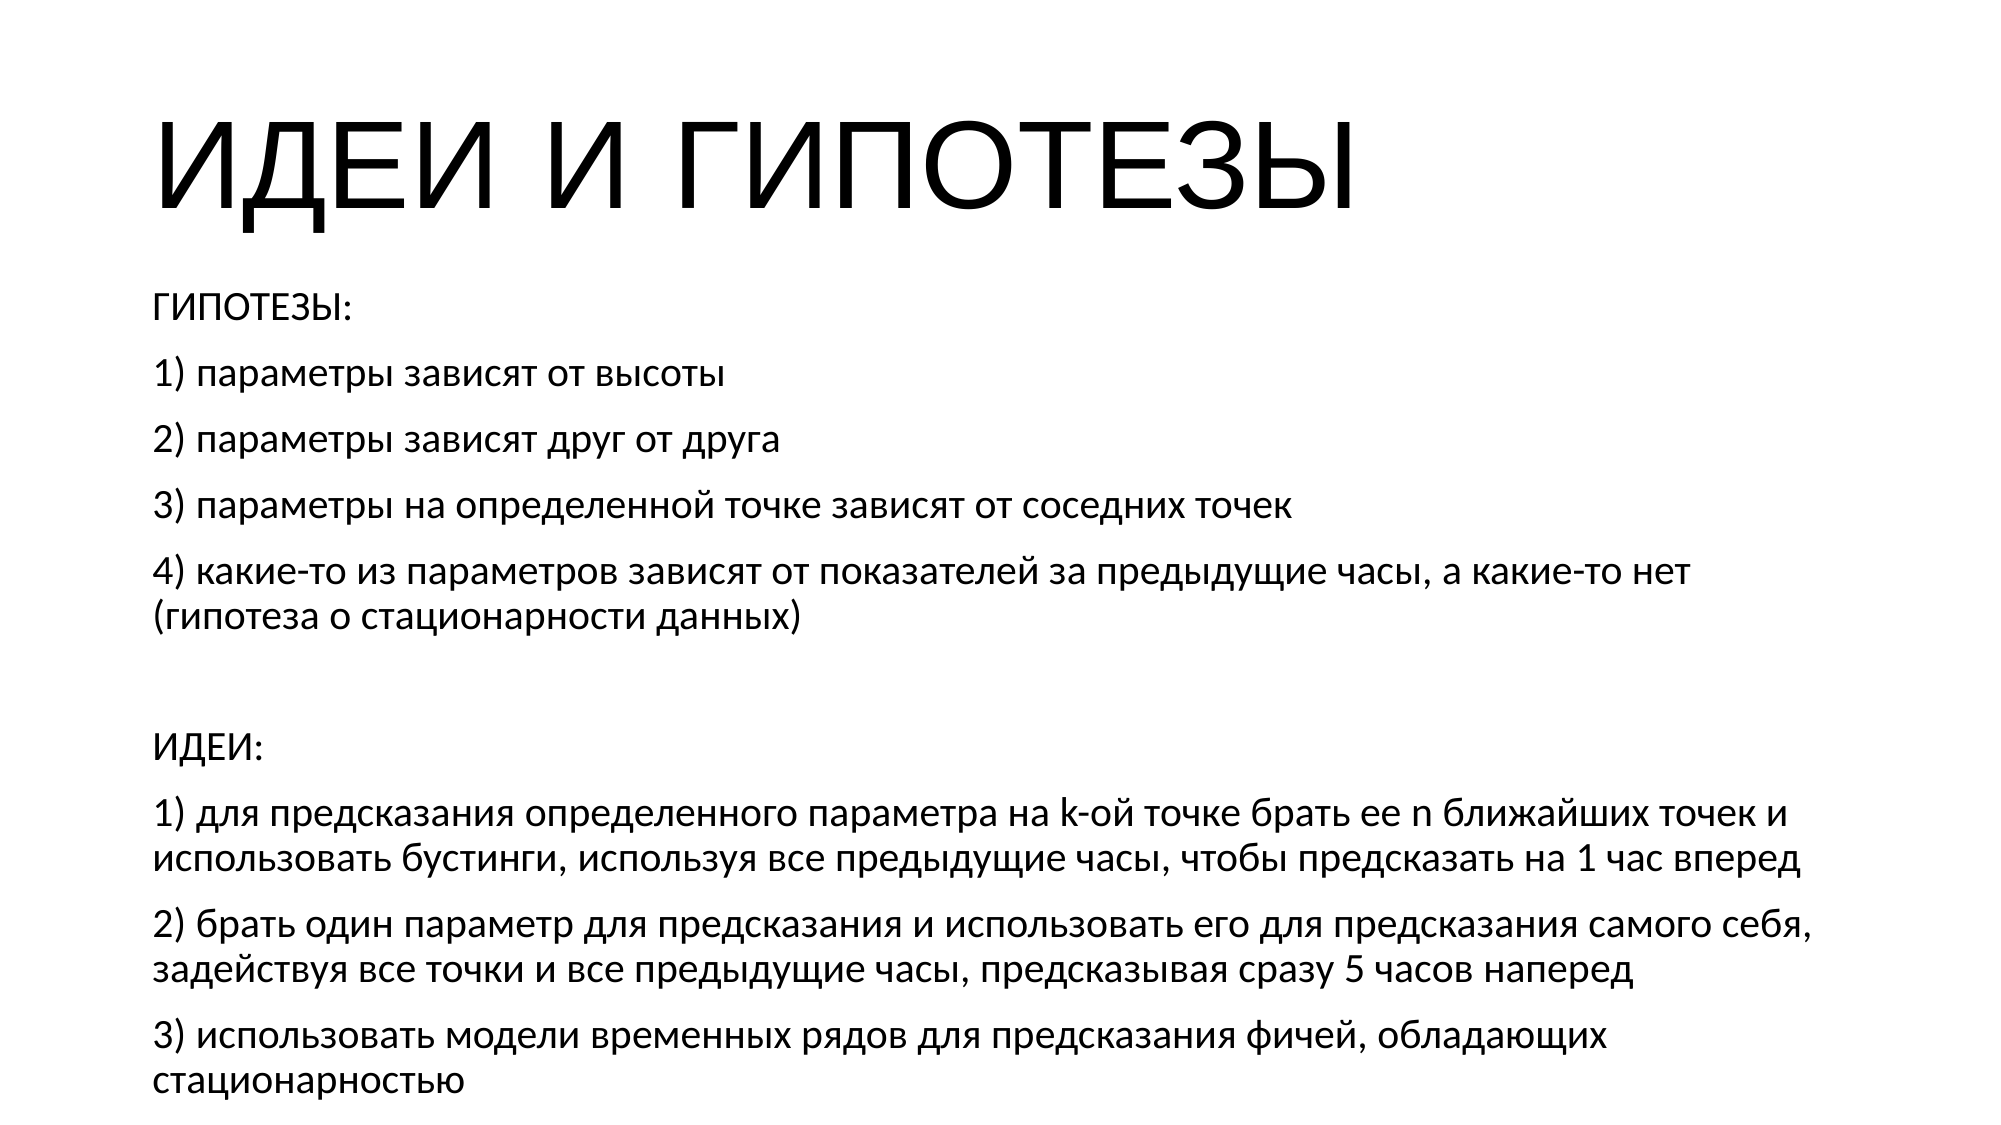

# ИДЕИ И ГИПОТЕЗЫ
ГИПОТЕЗЫ:
1) параметры зависят от высоты
2) параметры зависят друг от друга
3) параметры на определенной точке зависят от соседних точек
4) какие-то из параметров зависят от показателей за предыдущие часы, а какие-то нет (гипотеза о стационарности данных)

ИДЕИ:
1) для предсказания определенного параметра на k-ой точке брать ее n ближайших точек и использовать бустинги, используя все предыдущие часы, чтобы предсказать на 1 час вперед
2) брать один параметр для предсказания и использовать его для предсказания самого себя, задействуя все точки и все предыдущие часы, предсказывая сразу 5 часов наперед
3) использовать модели временных рядов для предсказания фичей, обладающих стационарностью